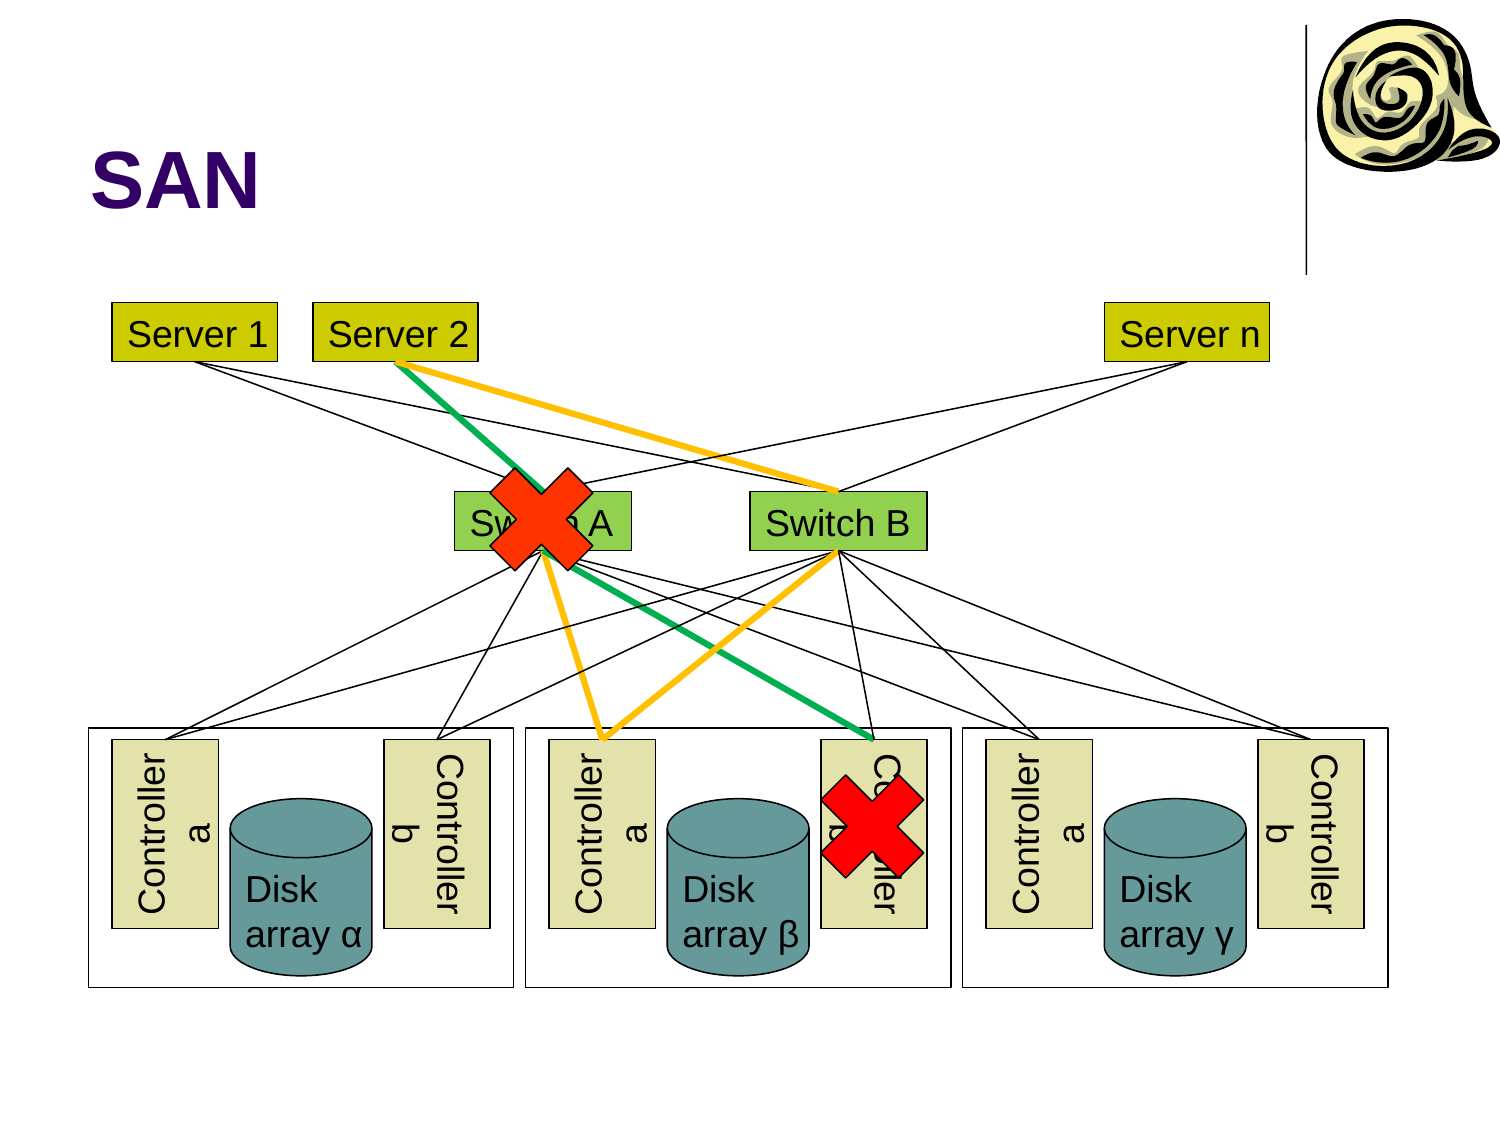

# SAN
Server 1
Server 2
Server n

Switch A
Switch B

Controller
a
Controller
b
Disk
array α

Controller
a
Controller
b
Disk
array β

Controller
a
Controller
b
Disk
array γ